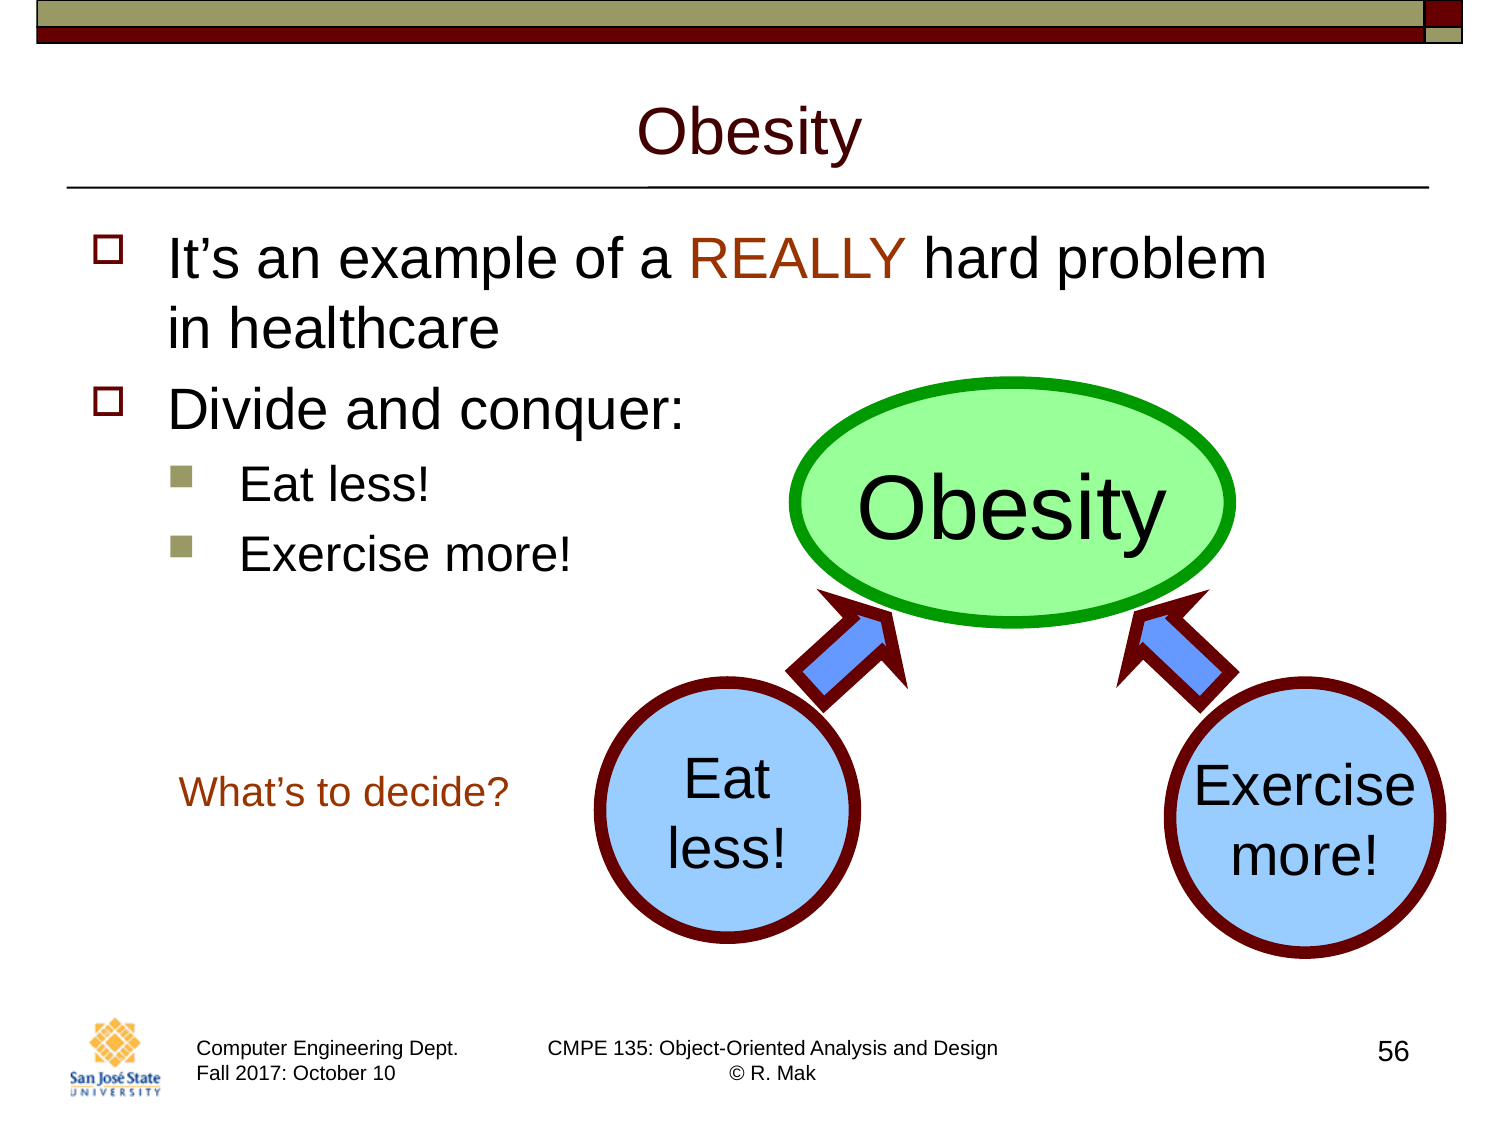

# Obesity
It’s an example of a REALLY hard problem
in healthcare
Divide and conquer:
Eat less!
Exercise more!
Obesity

Eat
less!

Exercise
more!
What’s to decide?
56